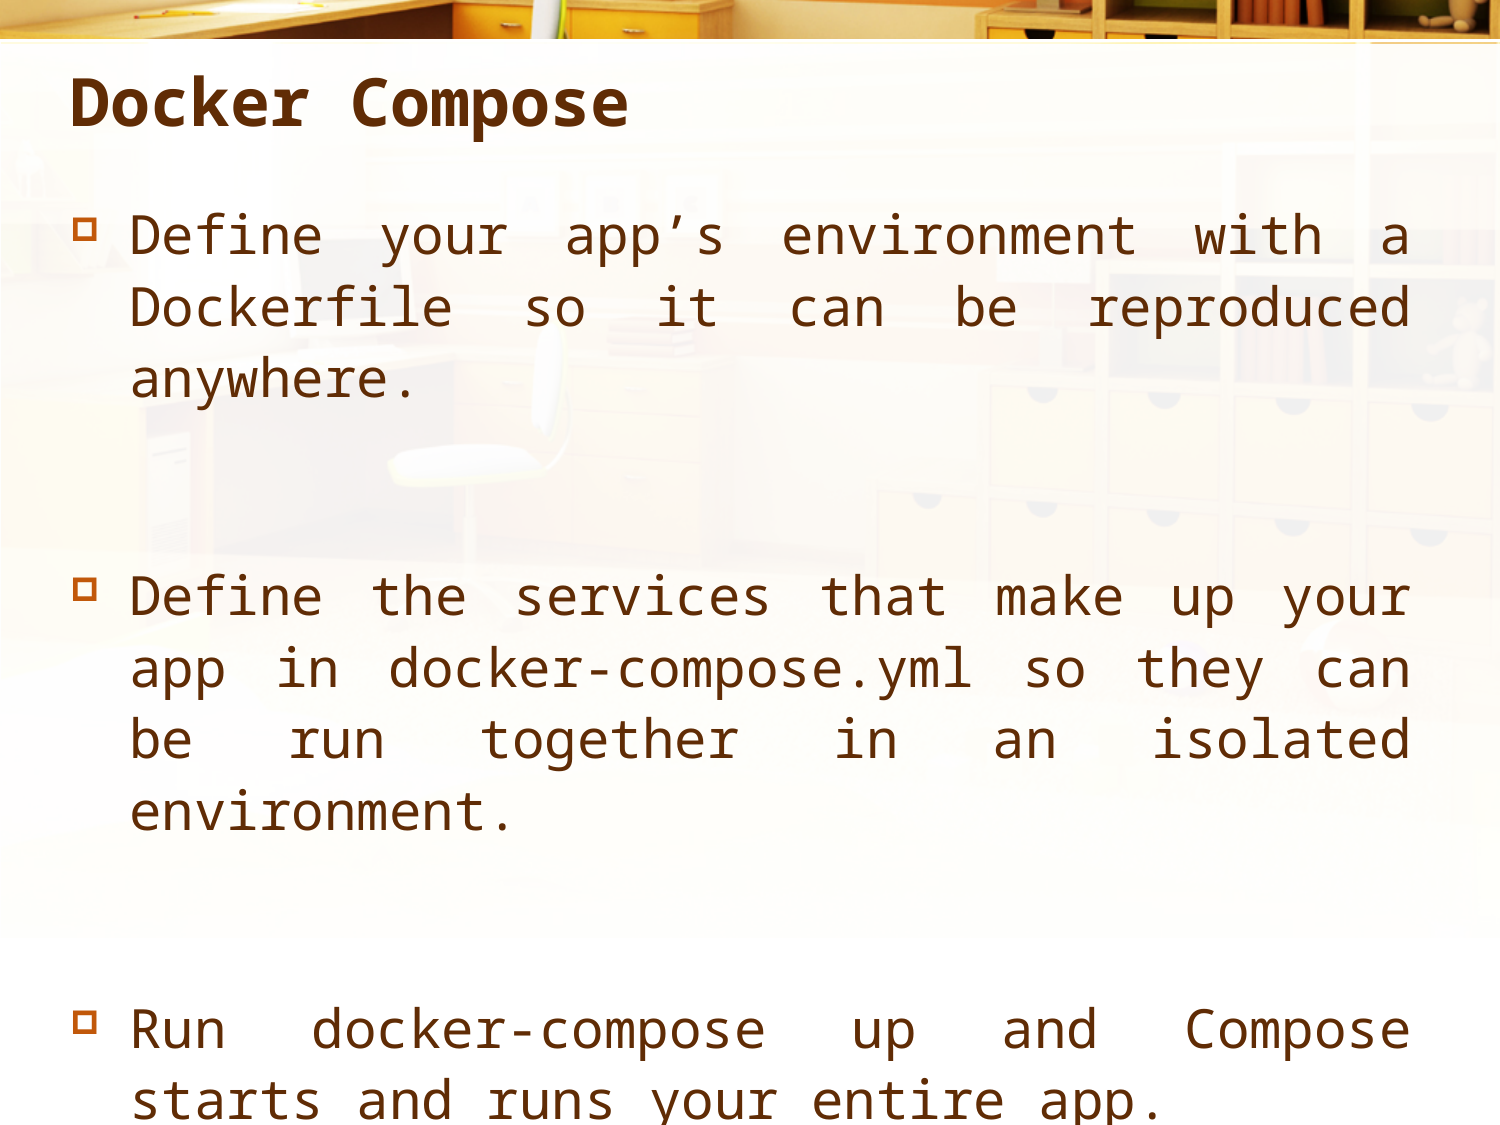

# Docker Compose
Define your app’s environment with a Dockerfile so it can be reproduced anywhere.

Define the services that make up your app in docker-compose.yml so they can be run together in an isolated environment.

Run docker-compose up and Compose starts and runs your entire app.